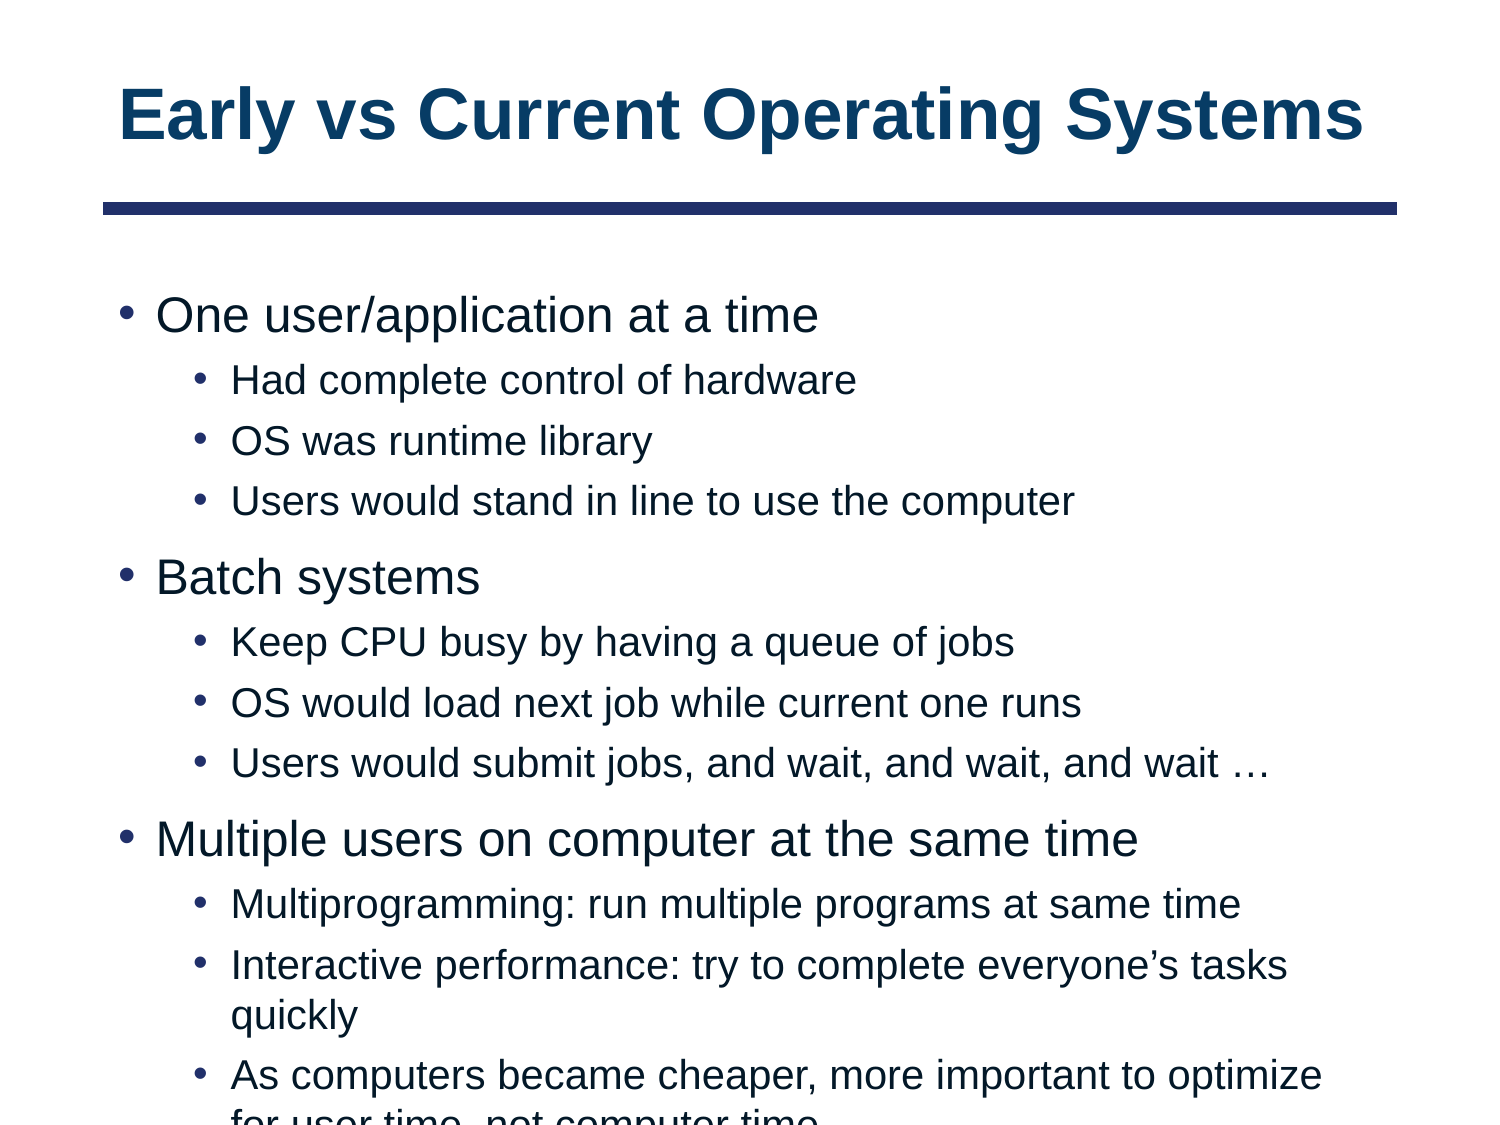

# Early vs Current Operating Systems
One user/application at a time
Had complete control of hardware
OS was runtime library
Users would stand in line to use the computer
Batch systems
Keep CPU busy by having a queue of jobs
OS would load next job while current one runs
Users would submit jobs, and wait, and wait, and wait …
Multiple users on computer at the same time
Multiprogramming: run multiple programs at same time
Interactive performance: try to complete everyone’s tasks quickly
As computers became cheaper, more important to optimize for user time, not computer time